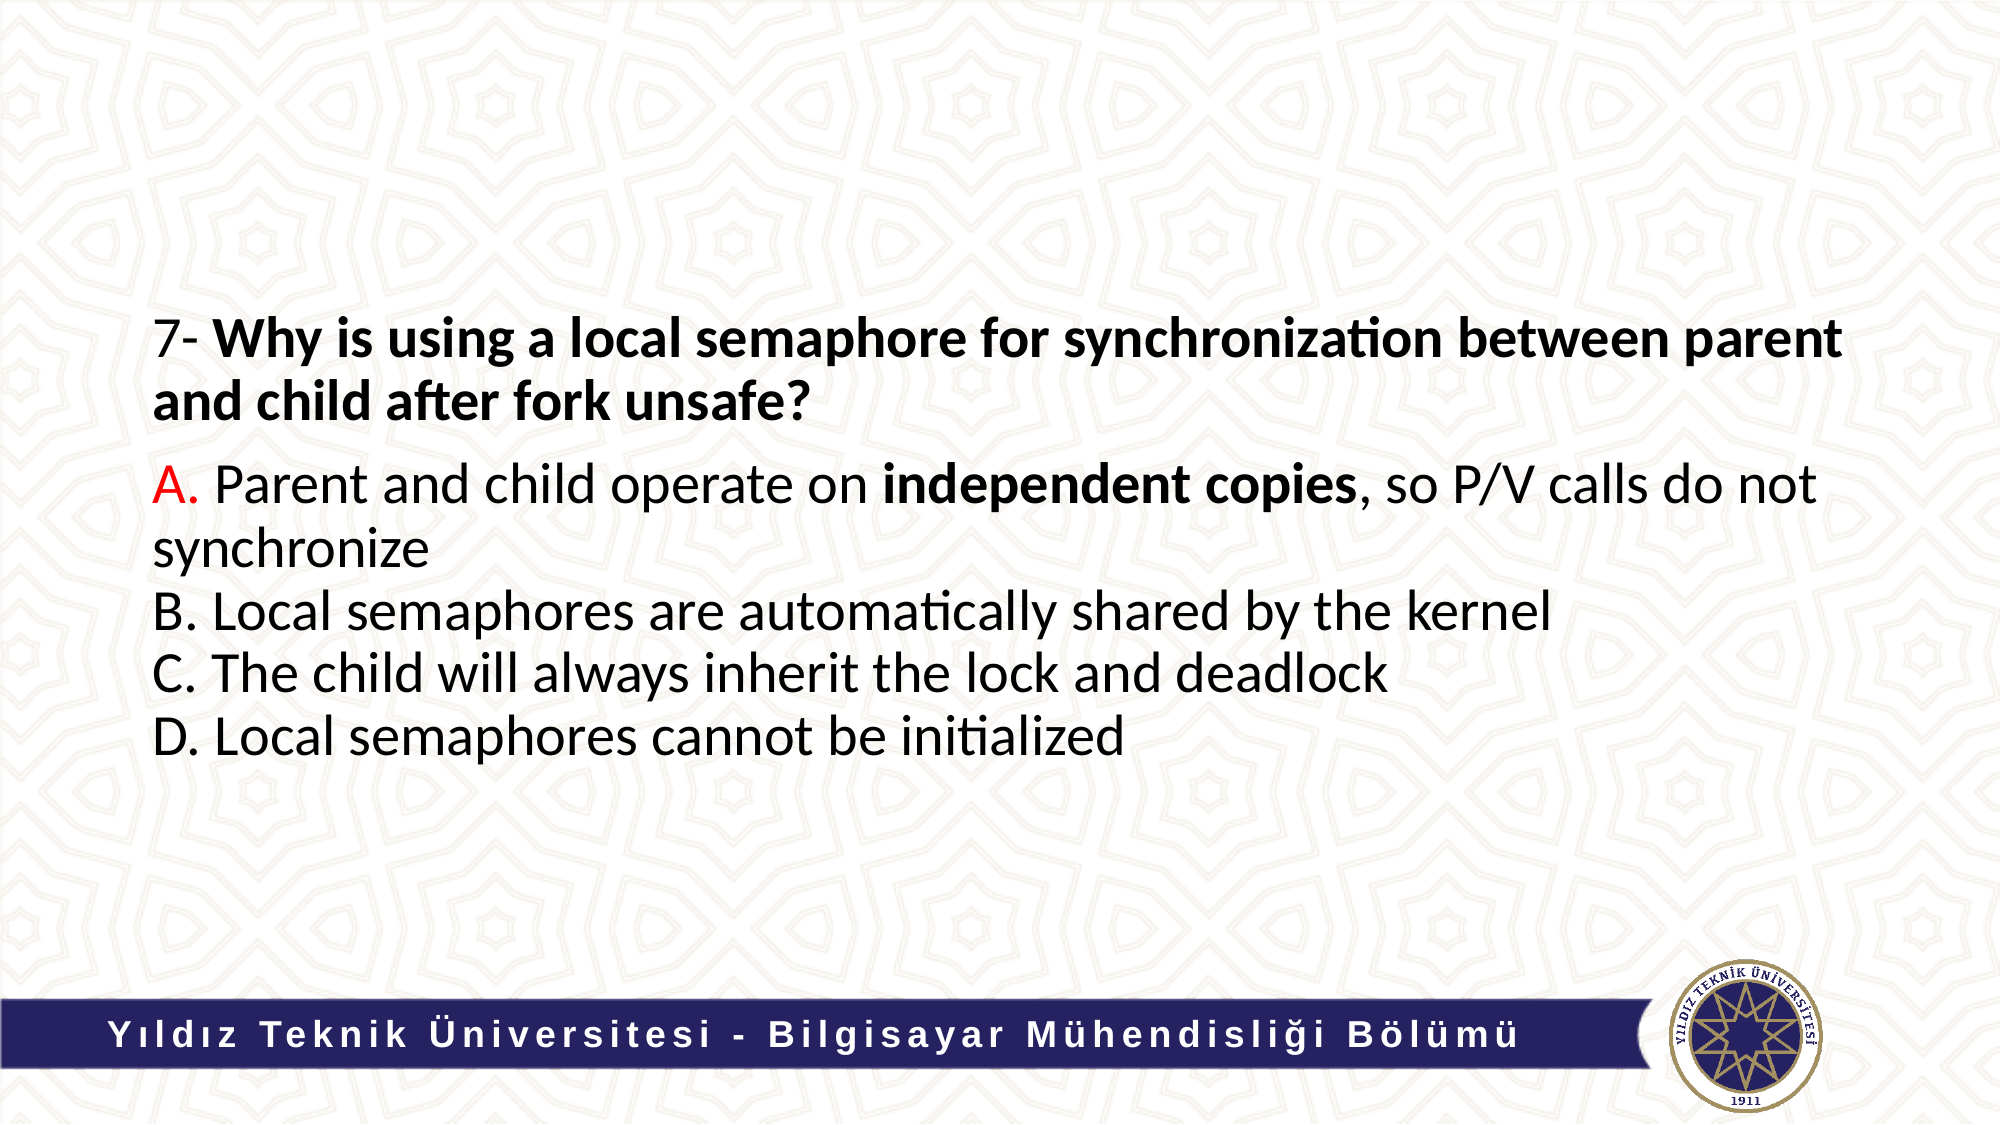

#
7- Why is using a local semaphore for synchronization between parent and child after fork unsafe?
A. Parent and child operate on independent copies, so P/V calls do not synchronize
B. Local semaphores are automatically shared by the kernel
C. The child will always inherit the lock and deadlock
D. Local semaphores cannot be initialized

Yıldız Teknik Üniversitesi - Bilgisayar Mühendisliği Bölümü